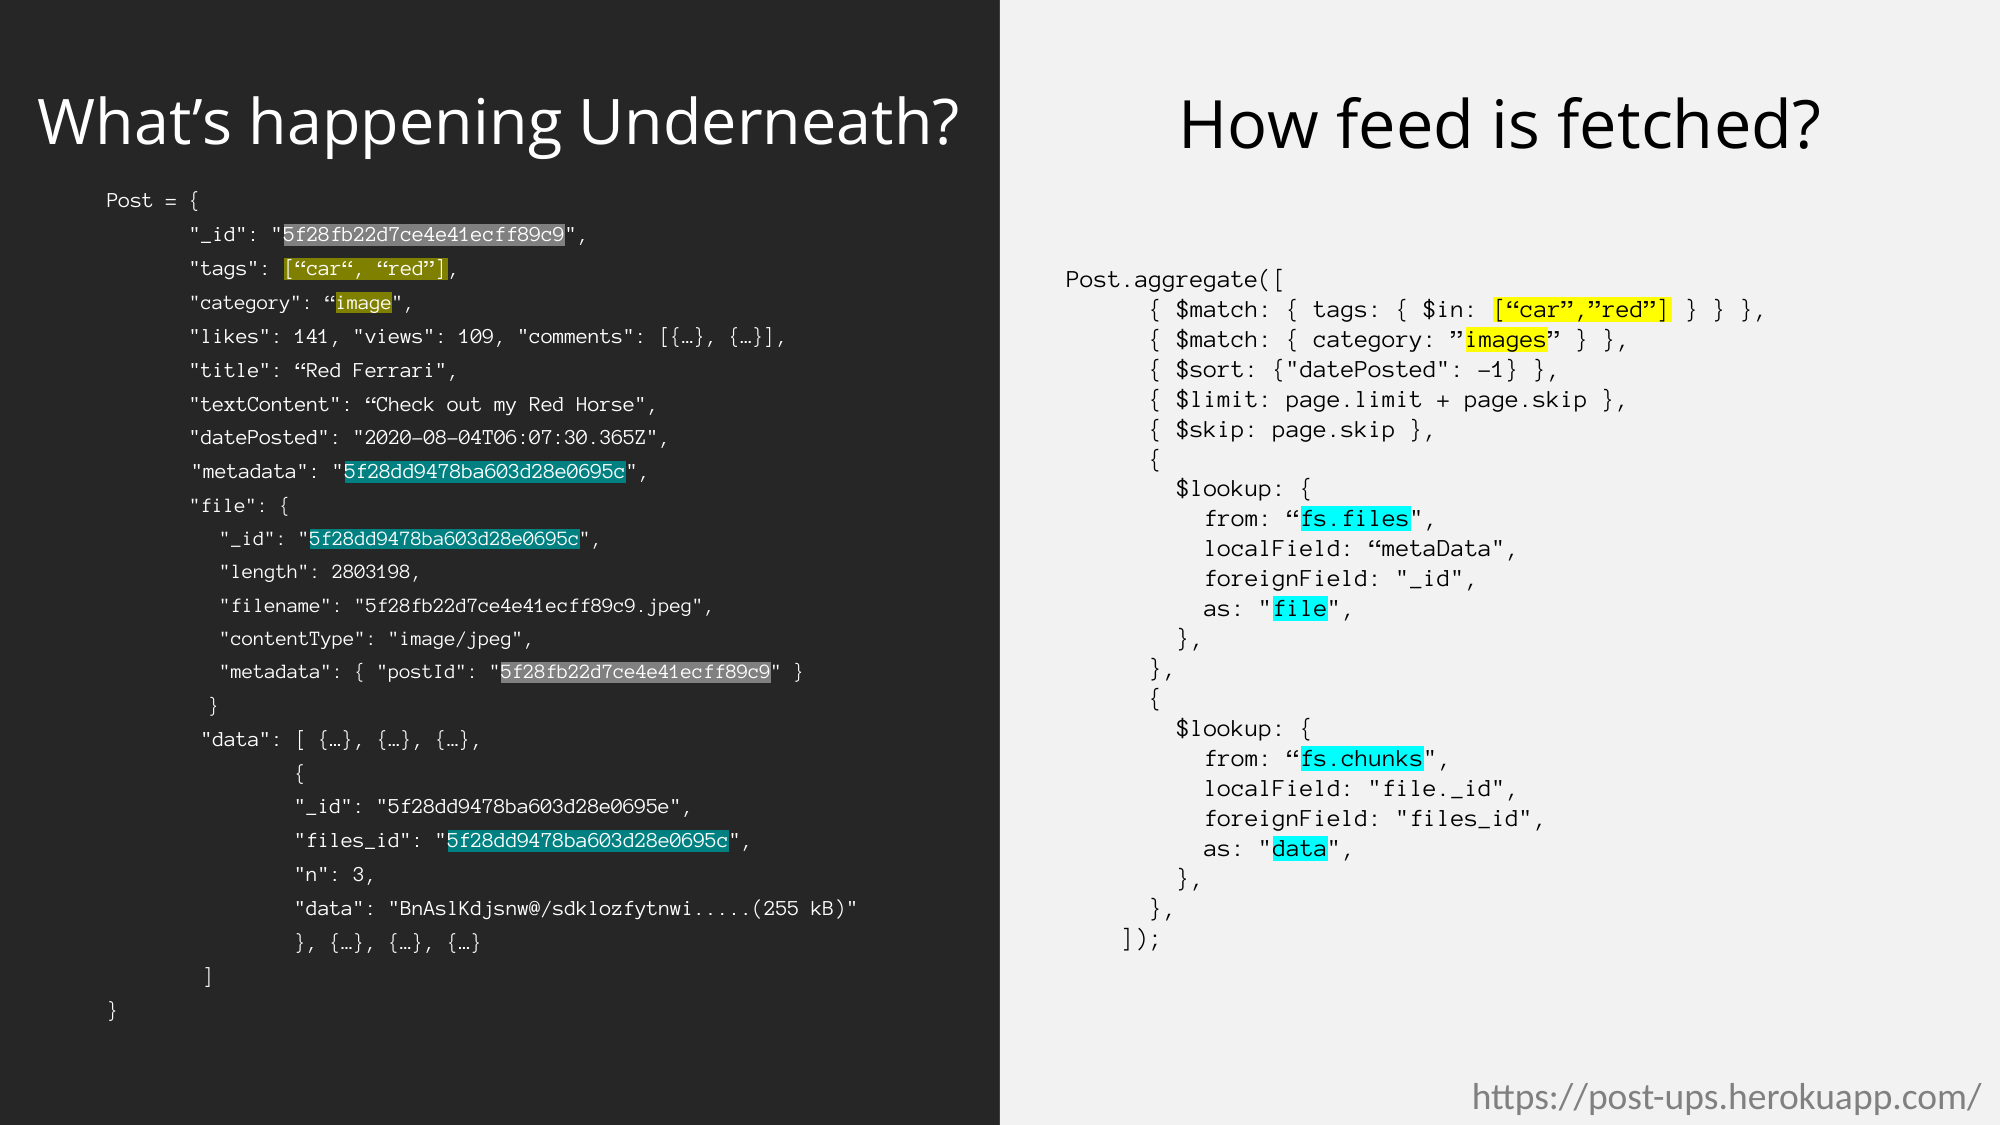

How feed is fetched?
# What’s happening Underneath?
Post = {
       "_id": "5f28fb22d7ce4e41ecff89c9",
       "tags": [“car“, “red”],
	    "category": “image",
       "likes": 141, "views": 109, "comments": [{…}, {…}],
       "title": “Red Ferrari",
       "textContent": “Check out my Red Horse",
       "datePosted": "2020-08-04T06:07:30.365Z",
	    "metadata": "5f28dd9478ba603d28e0695c",
	    "file": {
          "_id": "5f28dd9478ba603d28e0695c",
          "length": 2803198,
          "filename": "5f28fb22d7ce4e41ecff89c9.jpeg",
          "contentType": "image/jpeg",
          "metadata": { "postId": "5f28fb22d7ce4e41ecff89c9" }
         }
        "data": [ {…}, {…}, {…},
		{
		"_id": "5f28dd9478ba603d28e0695e",
            	"files_id": "5f28dd9478ba603d28e0695c",
		"n": 3,
		"data": "BnAslKdjsnw@/sdklozfytnwi.....(255 kB)"
		}, {…}, {…}, {…}
	     ]
}
Post.aggregate([
      { $match: { tags: { $in: [“car”,”red”] } } },
      { $match: { category: ”images” } },
      { $sort: {"datePosted": -1} },
      { $limit: page.limit + page.skip },
      { $skip: page.skip },
      {
        $lookup: {
          from: “fs.files",
          localField: “metaData",
          foreignField: "_id",
          as: "file",
        },
      },
      {
        $lookup: {
          from: “fs.chunks",
          localField: "file._id",
          foreignField: "files_id",
          as: "data",
        },
      },
    ]);

https://post-ups.herokuapp.com/